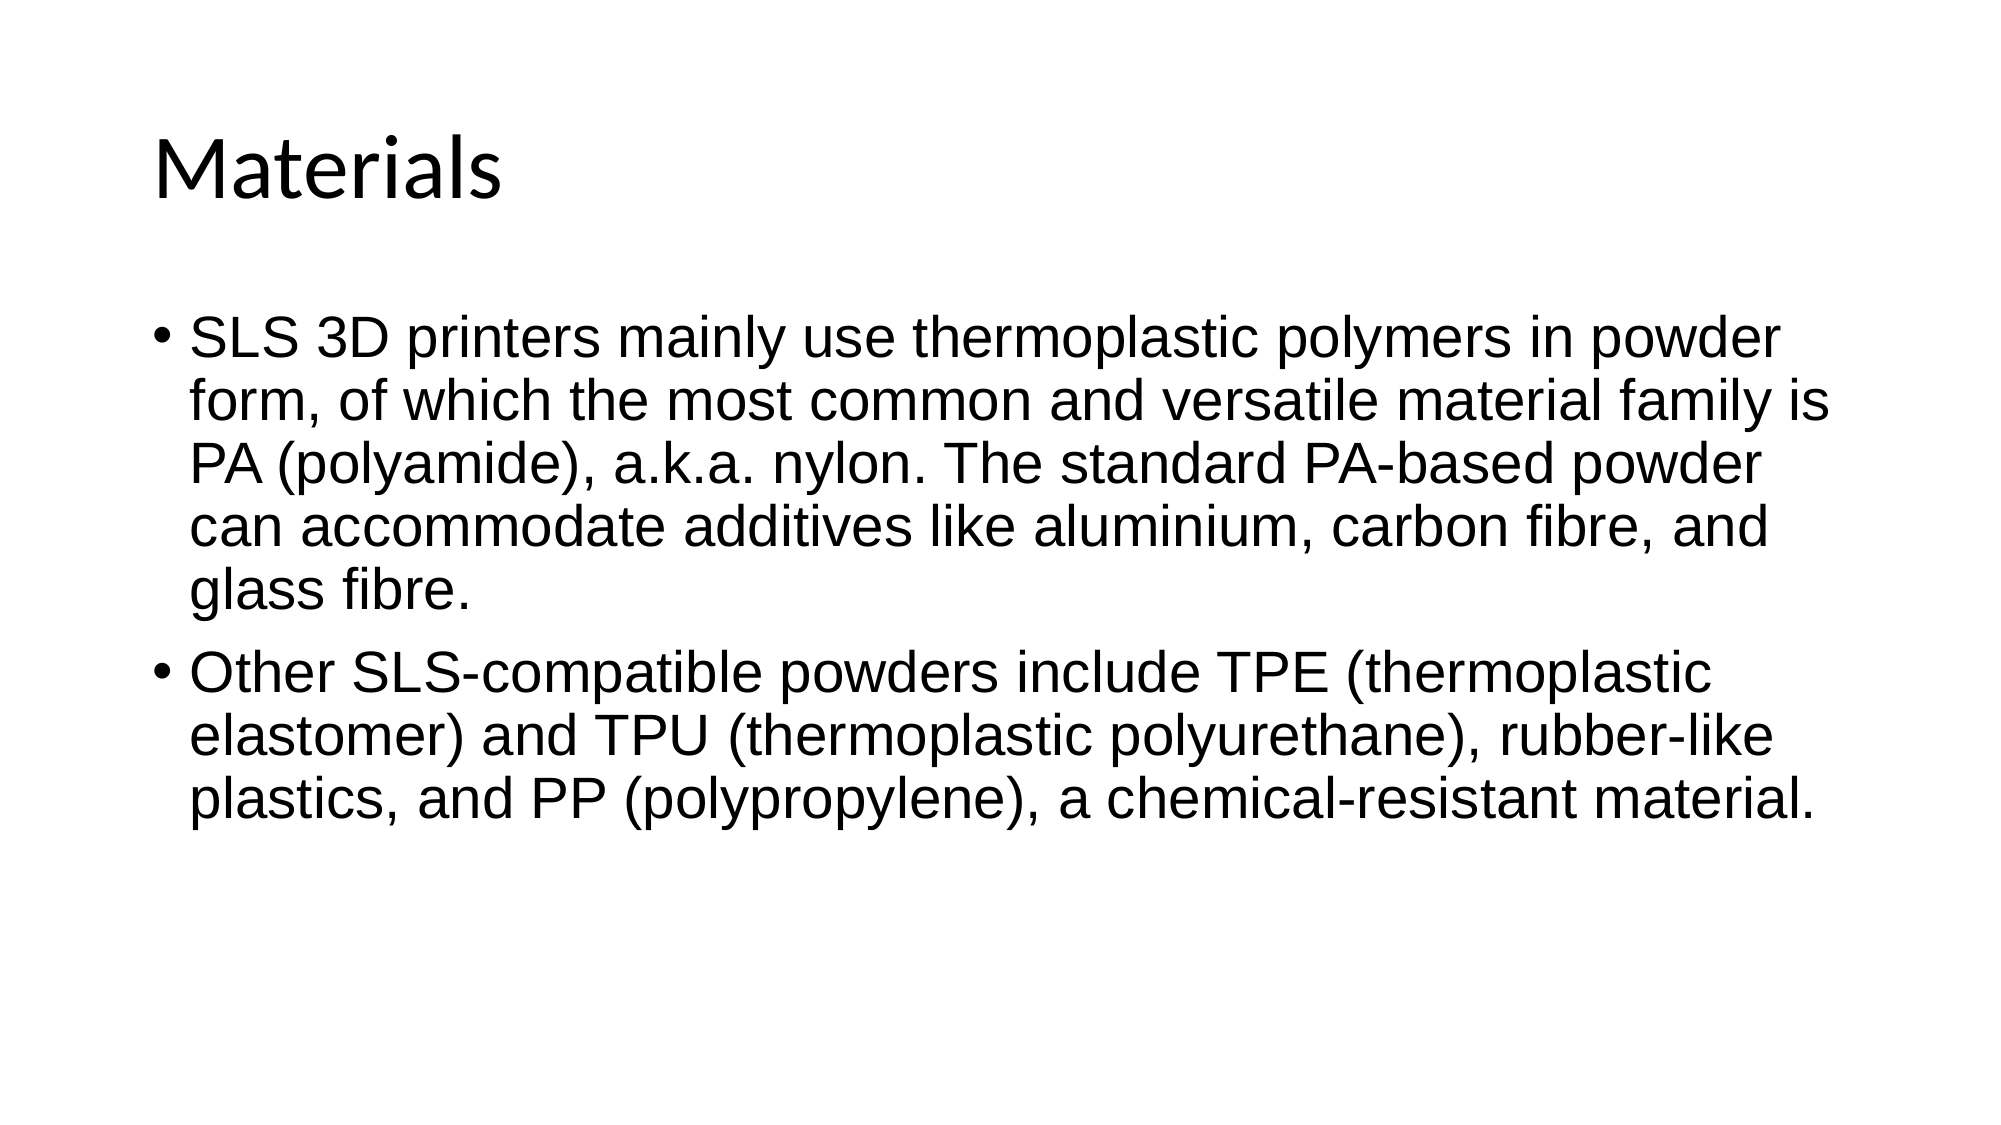

# Materials
SLS 3D printers mainly use thermoplastic polymers in powder form, of which the most common and versatile material family is PA (polyamide), a.k.a. nylon. The standard PA-based powder can accommodate additives like aluminium, carbon fibre, and glass fibre.
Other SLS-compatible powders include TPE (thermoplastic elastomer) and TPU (thermoplastic polyurethane), rubber-like plastics, and PP (polypropylene), a chemical-resistant material.